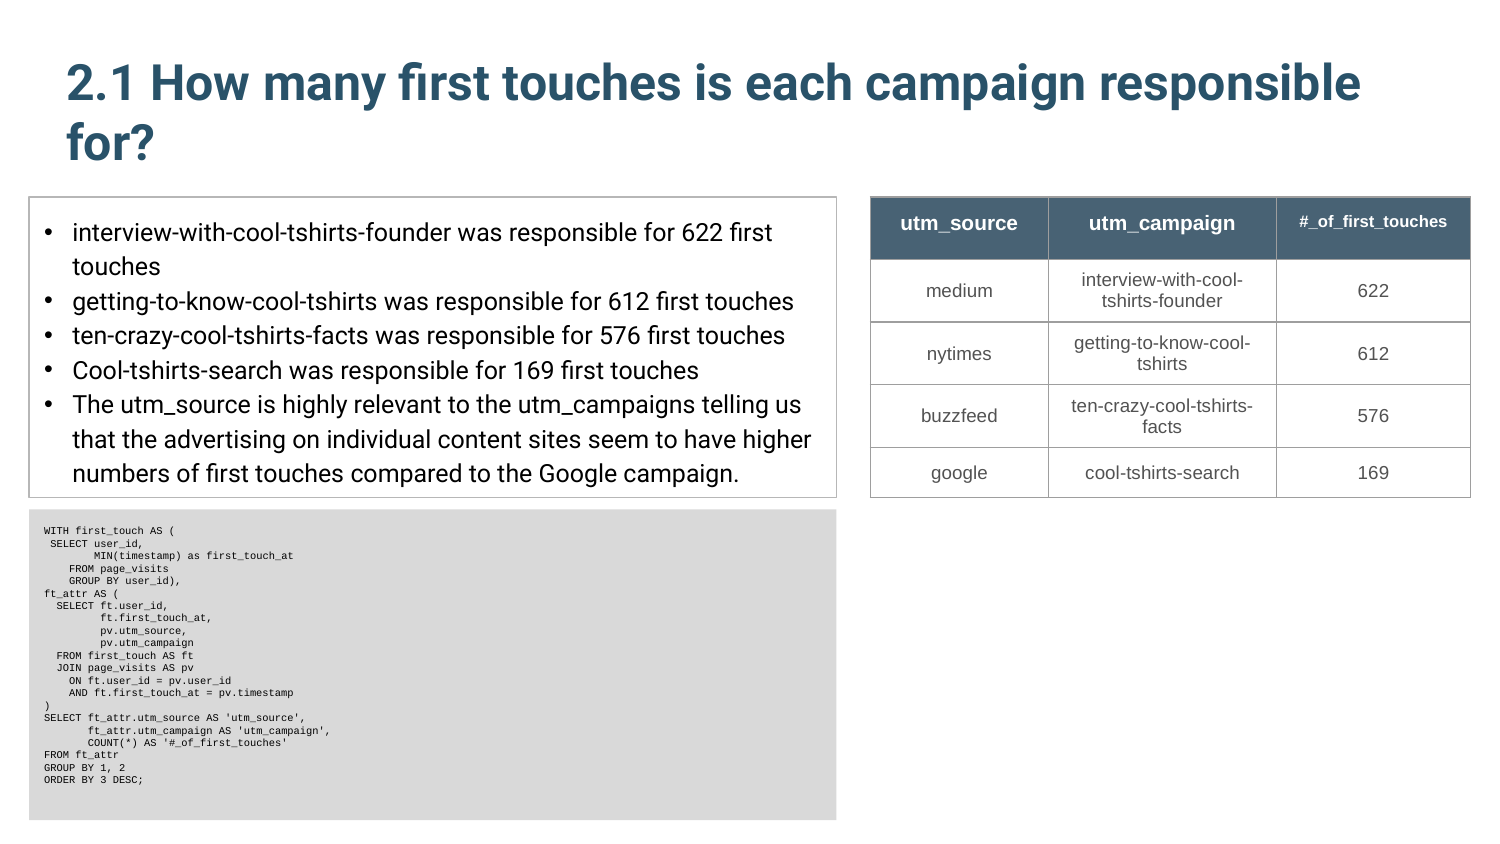

2.1 How many first touches is each campaign responsible for?
interview-with-cool-tshirts-founder was responsible for 622 first touches
getting-to-know-cool-tshirts was responsible for 612 first touches
ten-crazy-cool-tshirts-facts was responsible for 576 first touches
Cool-tshirts-search was responsible for 169 first touches
The utm_source is highly relevant to the utm_campaigns telling us that the advertising on individual content sites seem to have higher numbers of first touches compared to the Google campaign.
| utm\_source | utm\_campaign | #\_of\_first\_touches |
| --- | --- | --- |
| medium | interview-with-cool-tshirts-founder | 622 |
| nytimes | getting-to-know-cool-tshirts | 612 |
| buzzfeed | ten-crazy-cool-tshirts-facts | 576 |
| google | cool-tshirts-search | 169 |
WITH first_touch AS (
 SELECT user_id,
        MIN(timestamp) as first_touch_at
    FROM page_visits
    GROUP BY user_id),
ft_attr AS (
  SELECT ft.user_id,
         ft.first_touch_at,
         pv.utm_source,
         pv.utm_campaign
  FROM first_touch AS ft
  JOIN page_visits AS pv
    ON ft.user_id = pv.user_id
    AND ft.first_touch_at = pv.timestamp
)
SELECT ft_attr.utm_source AS 'utm_source',
       ft_attr.utm_campaign AS 'utm_campaign',
       COUNT(*) AS '#_of_first_touches'
FROM ft_attr
GROUP BY 1, 2
ORDER BY 3 DESC;